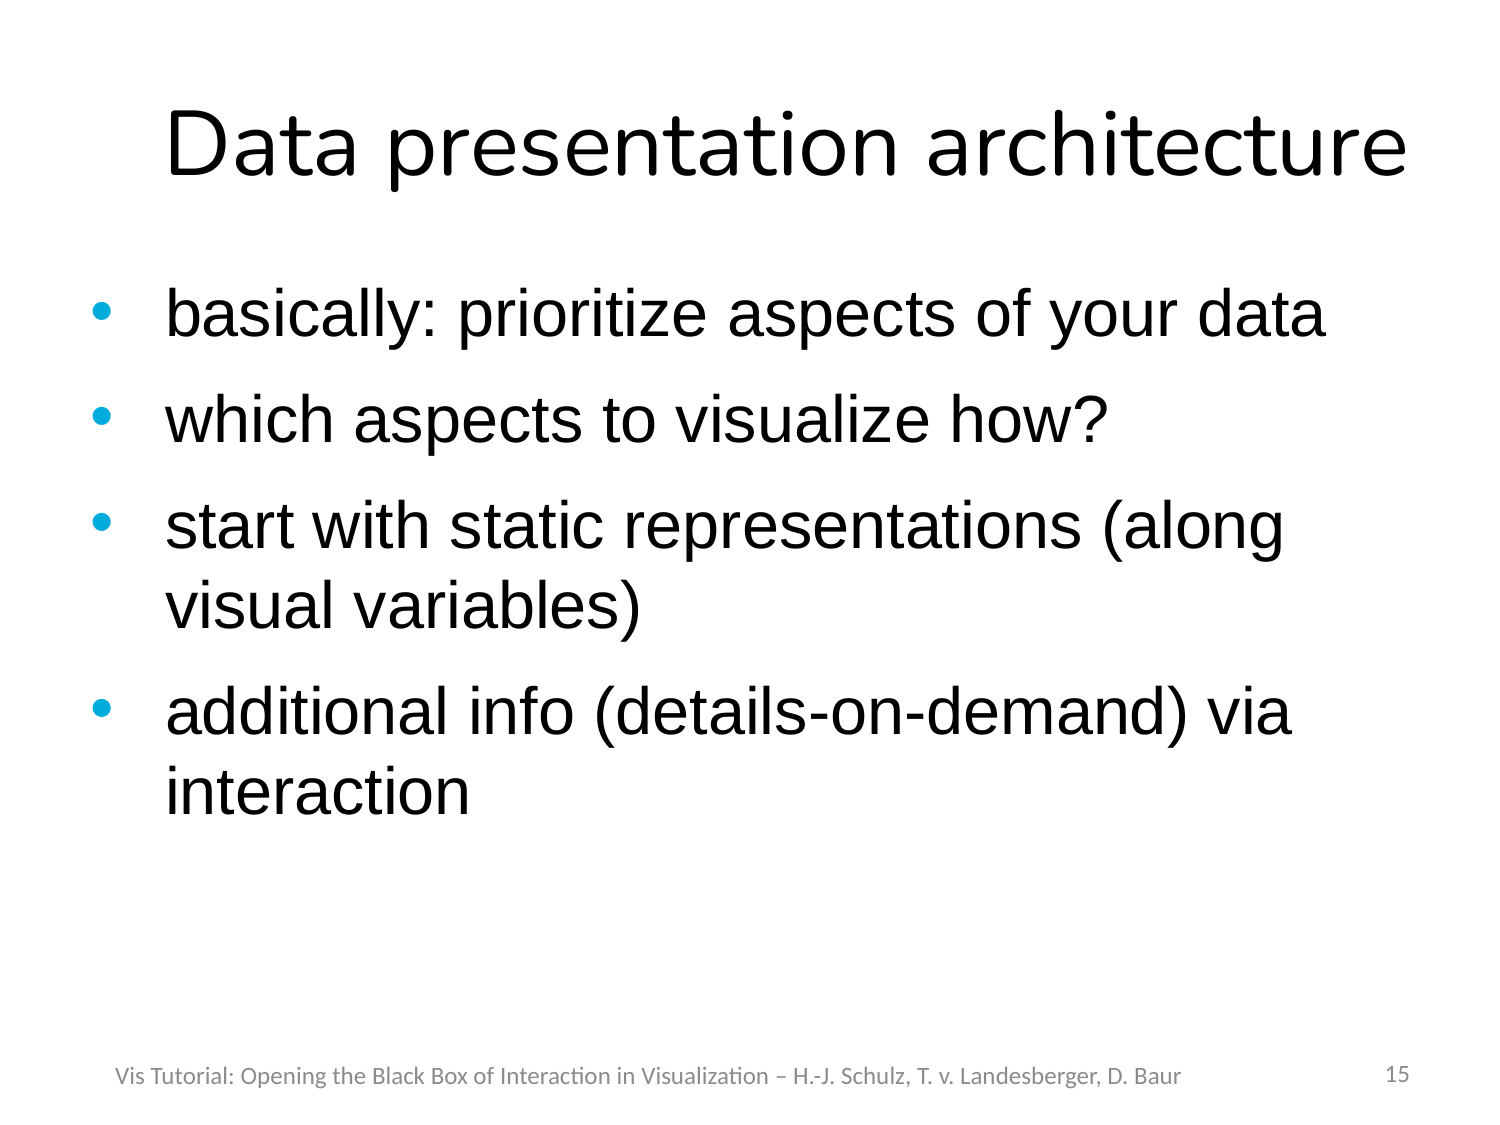

# Data presentation architecture
basically: prioritize aspects of your data
which aspects to visualize how?
start with static representations (along visual variables)
additional info (details-on-demand) via interaction

15
Vis Tutorial: Opening the Black Box of Interaction in Visualization – H.-J. Schulz, T. v. Landesberger, D. Baur